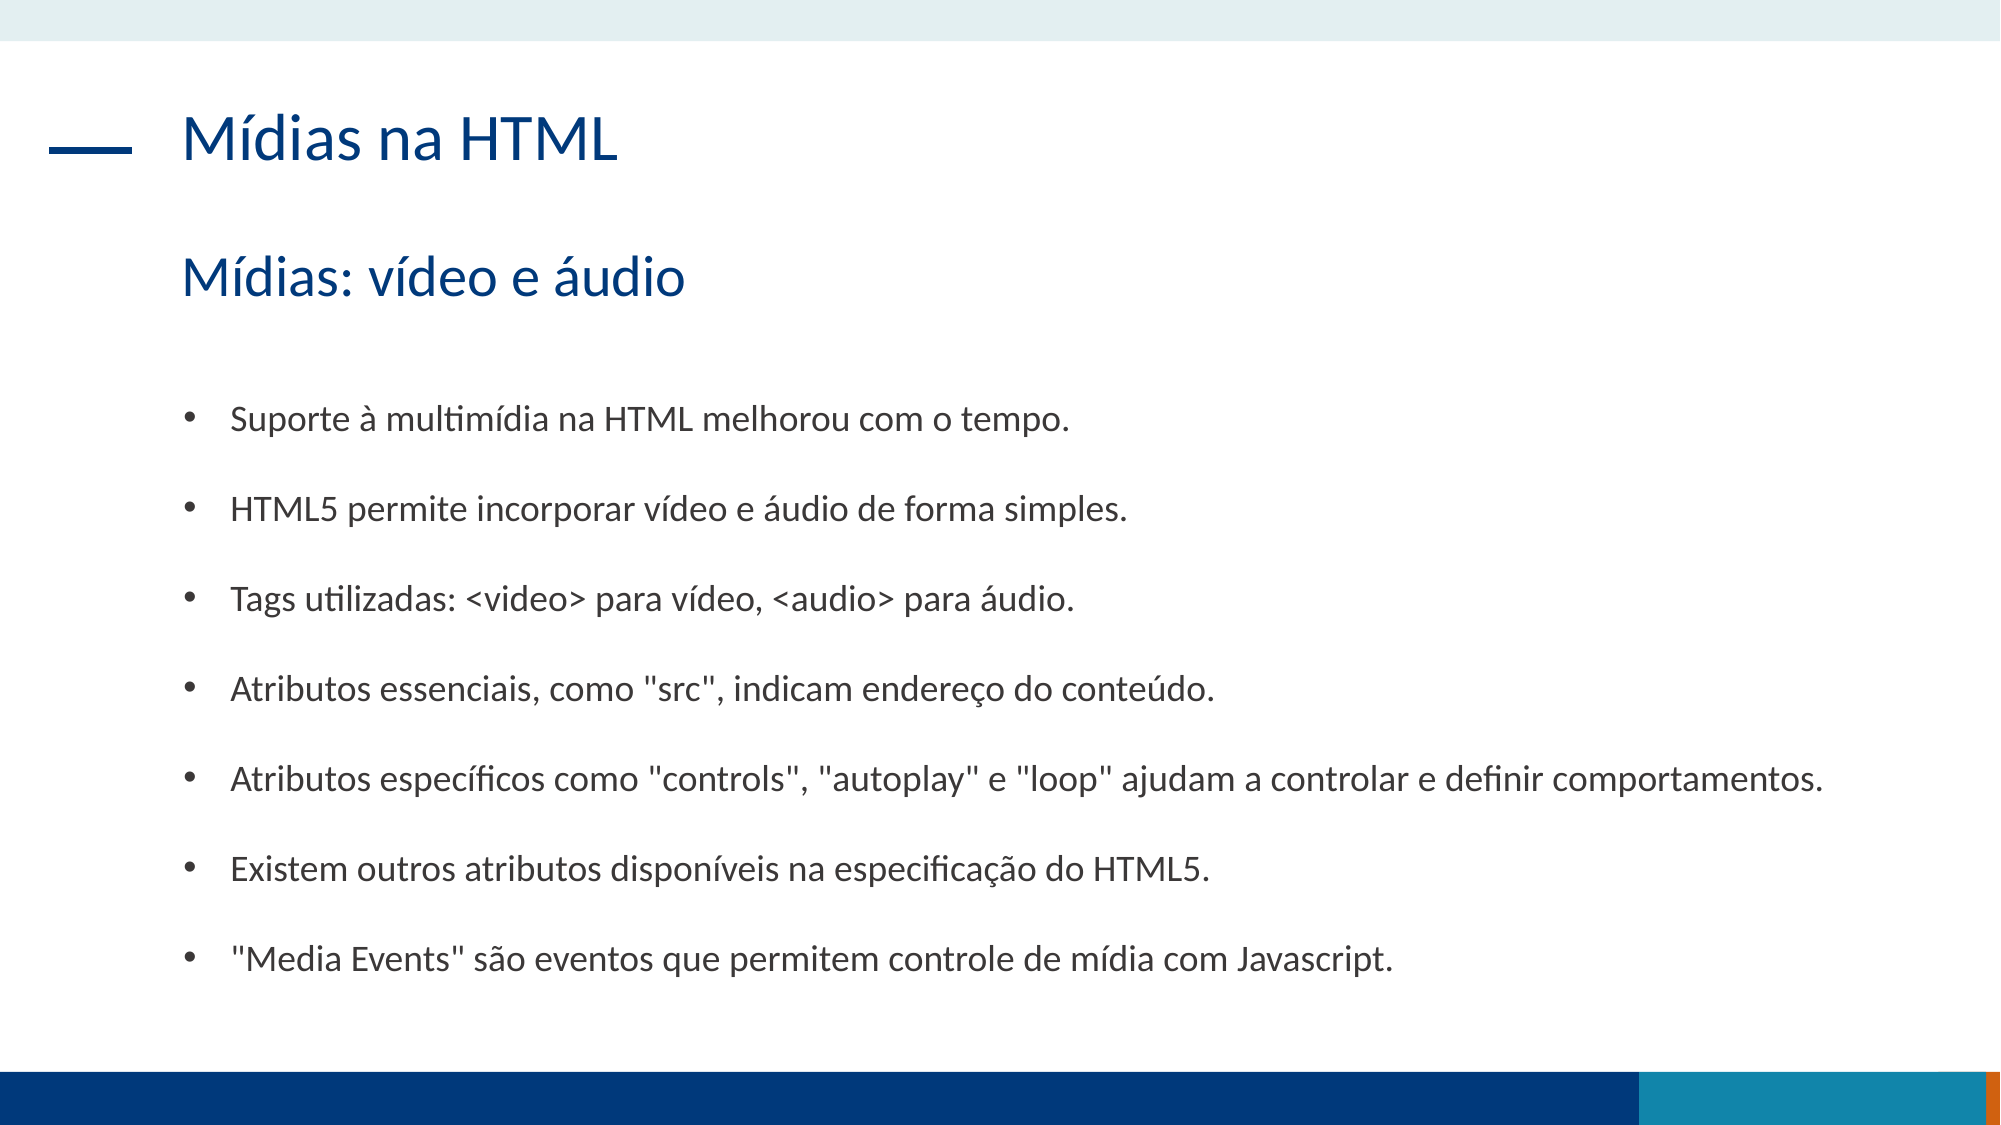

Mídias na HTML
Mídias: vídeo e áudio
Suporte à multimídia na HTML melhorou com o tempo.

HTML5 permite incorporar vídeo e áudio de forma simples.

Tags utilizadas: <video> para vídeo, <audio> para áudio.

Atributos essenciais, como "src", indicam endereço do conteúdo.

Atributos específicos como "controls", "autoplay" e "loop" ajudam a controlar e definir comportamentos.

Existem outros atributos disponíveis na especificação do HTML5.

"Media Events" são eventos que permitem controle de mídia com Javascript.